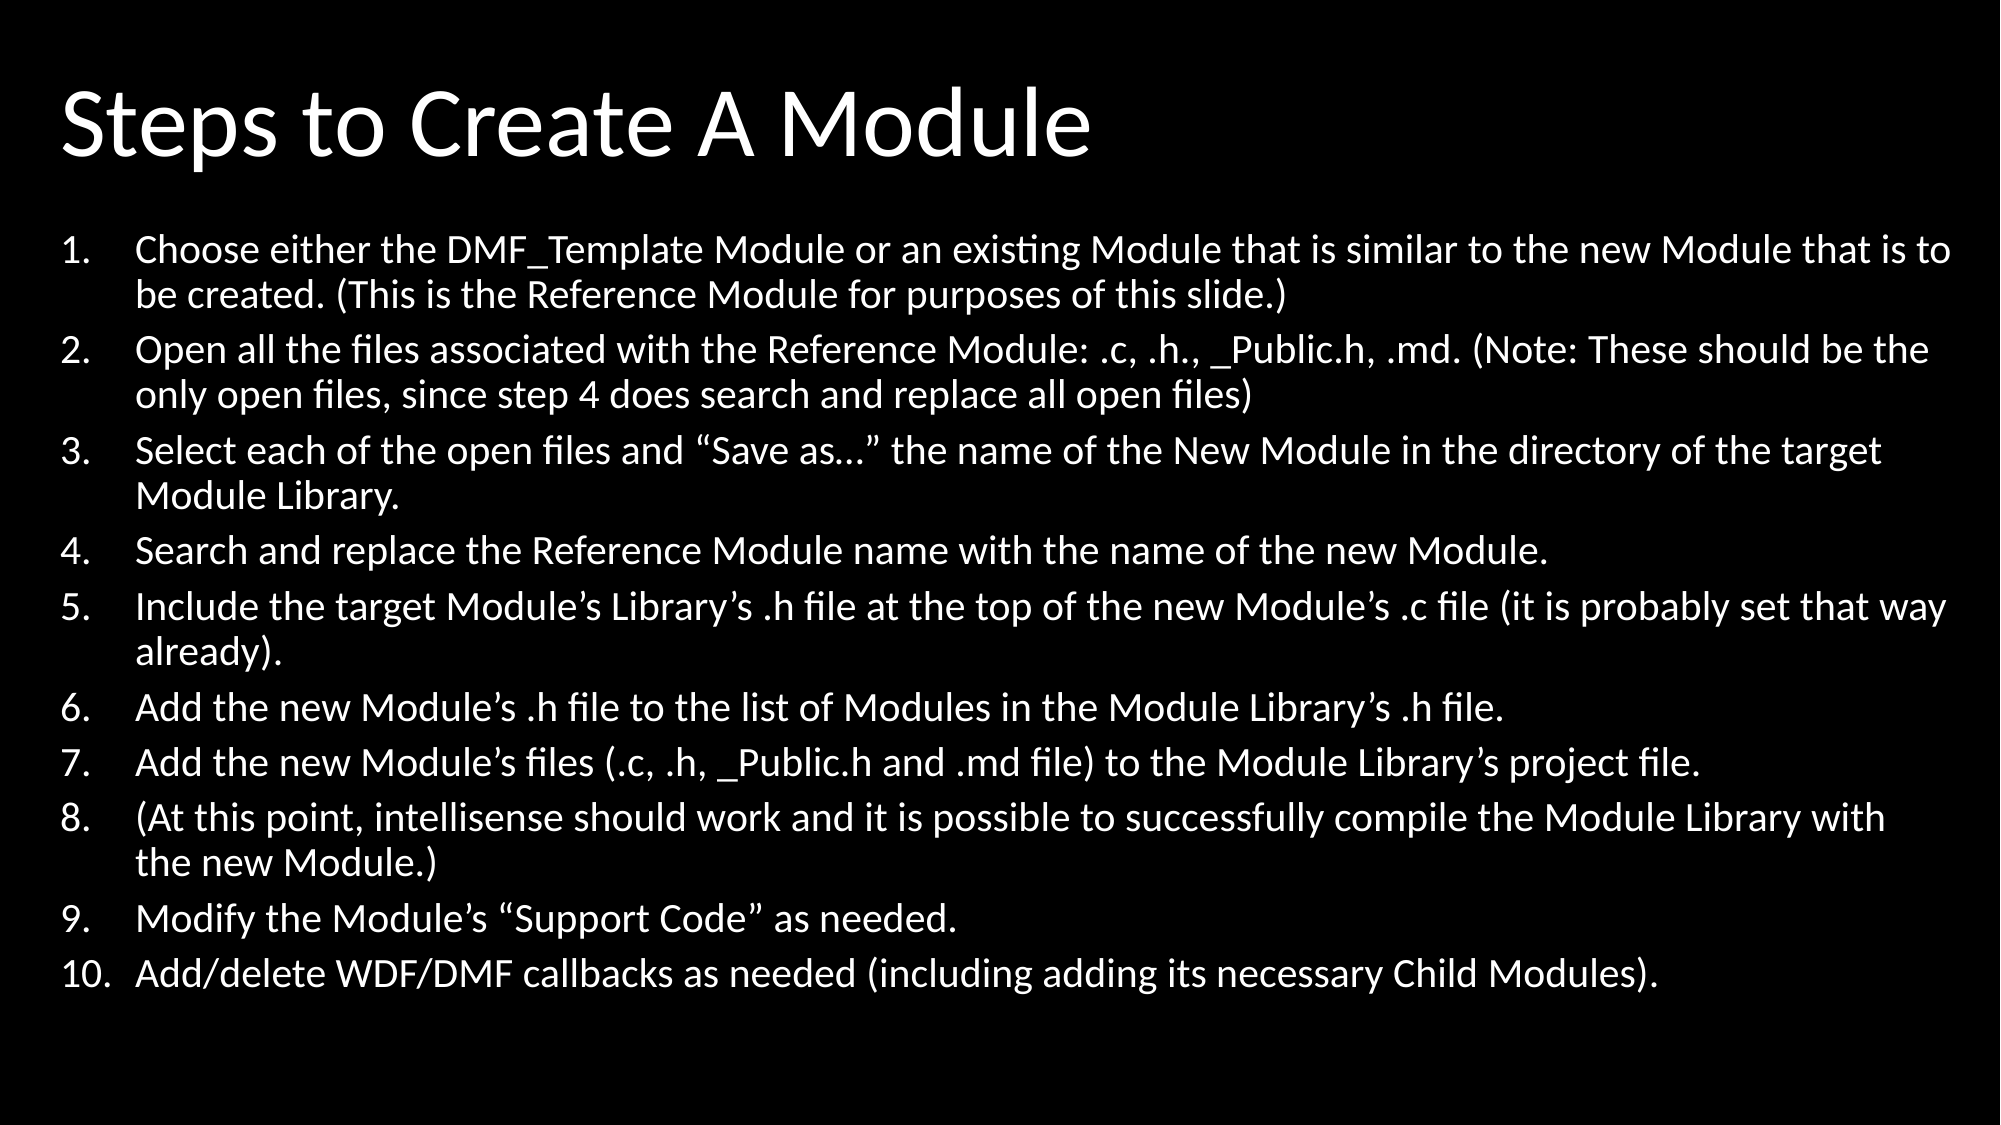

# Steps to Create A Module
Choose either the DMF_Template Module or an existing Module that is similar to the new Module that is to be created. (This is the Reference Module for purposes of this slide.)
Open all the files associated with the Reference Module: .c, .h., _Public.h, .md. (Note: These should be the only open files, since step 4 does search and replace all open files)
Select each of the open files and “Save as…” the name of the New Module in the directory of the target Module Library.
Search and replace the Reference Module name with the name of the new Module.
Include the target Module’s Library’s .h file at the top of the new Module’s .c file (it is probably set that way already).
Add the new Module’s .h file to the list of Modules in the Module Library’s .h file.
Add the new Module’s files (.c, .h, _Public.h and .md file) to the Module Library’s project file.
(At this point, intellisense should work and it is possible to successfully compile the Module Library with the new Module.)
Modify the Module’s “Support Code” as needed.
Add/delete WDF/DMF callbacks as needed (including adding its necessary Child Modules).